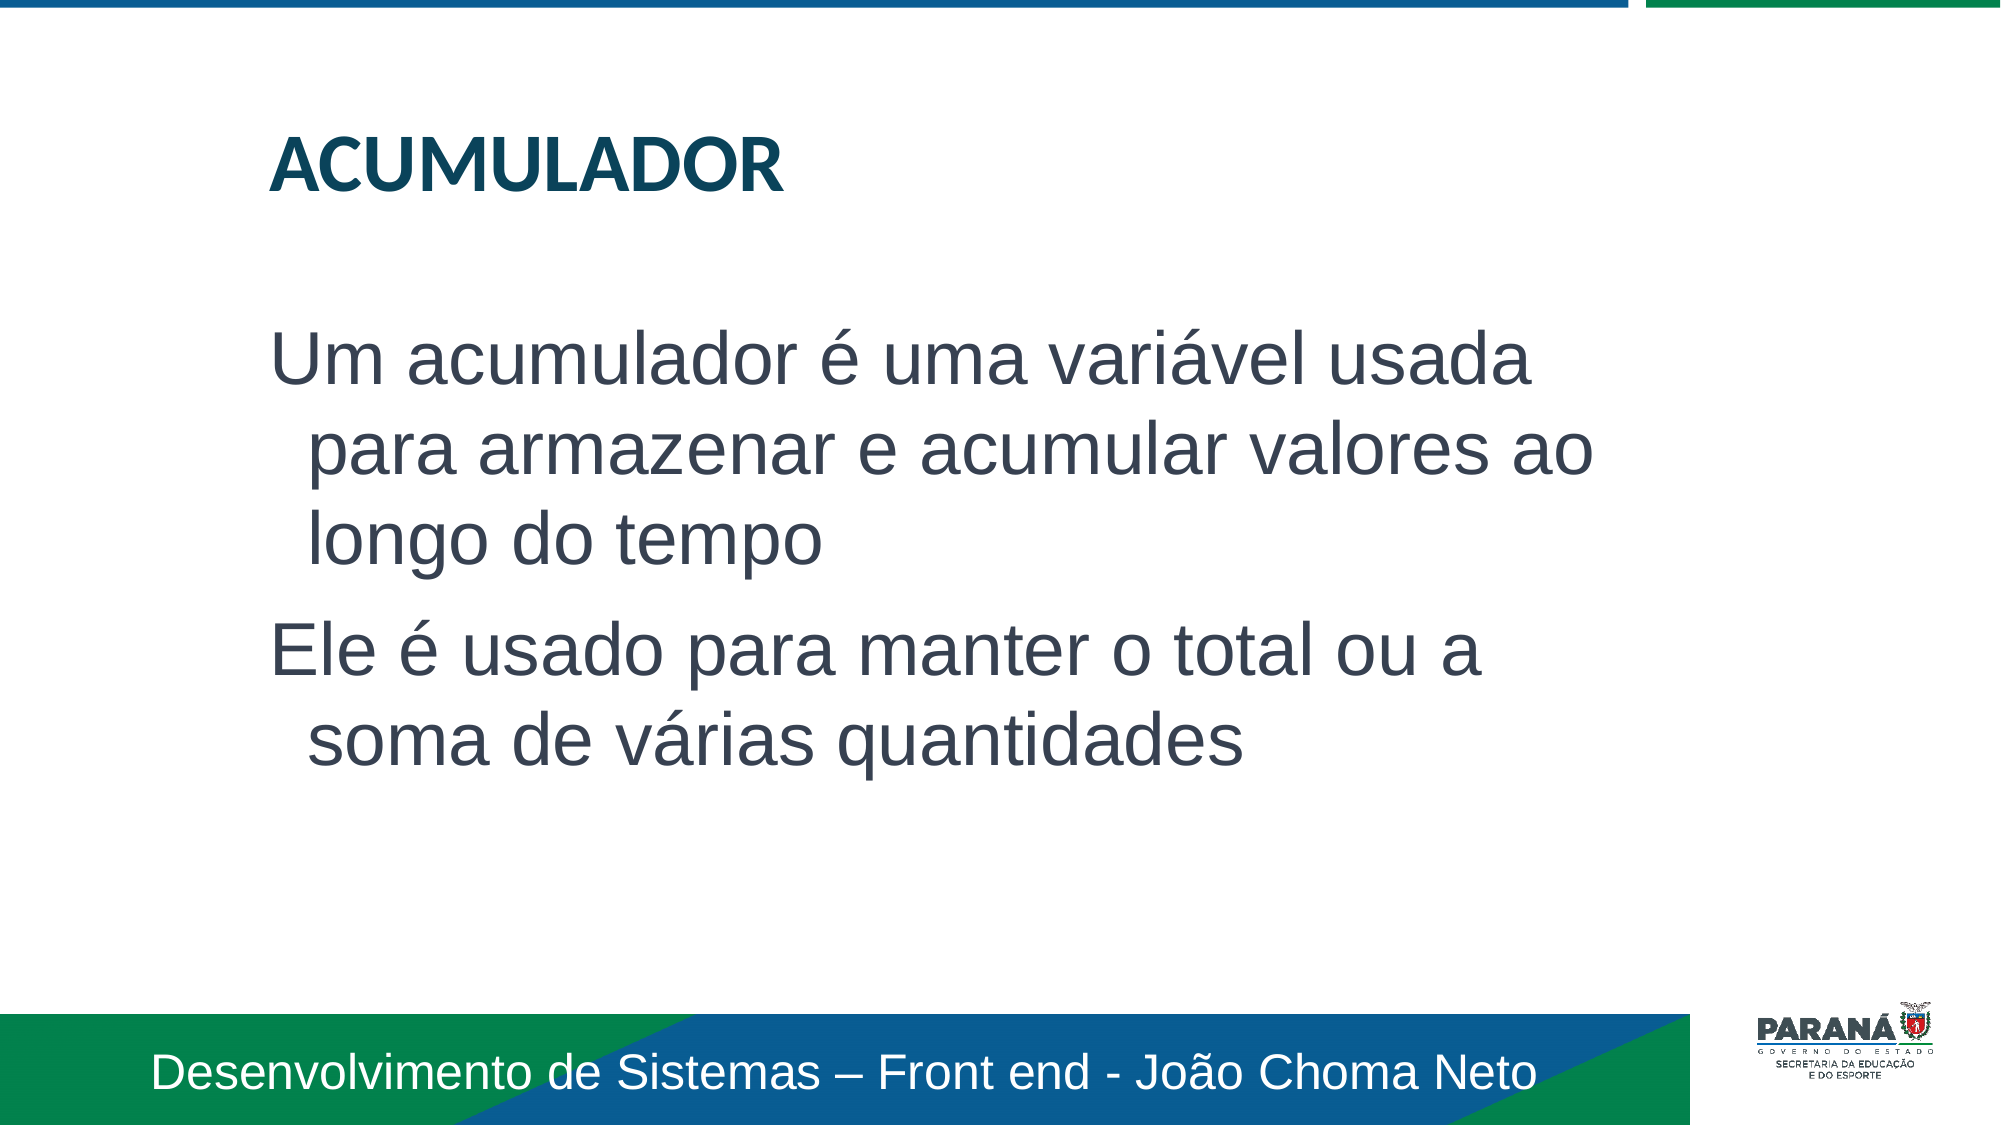

ACUMULADOR
Um acumulador é uma variável usada para armazenar e acumular valores ao longo do tempo
Ele é usado para manter o total ou a soma de várias quantidades